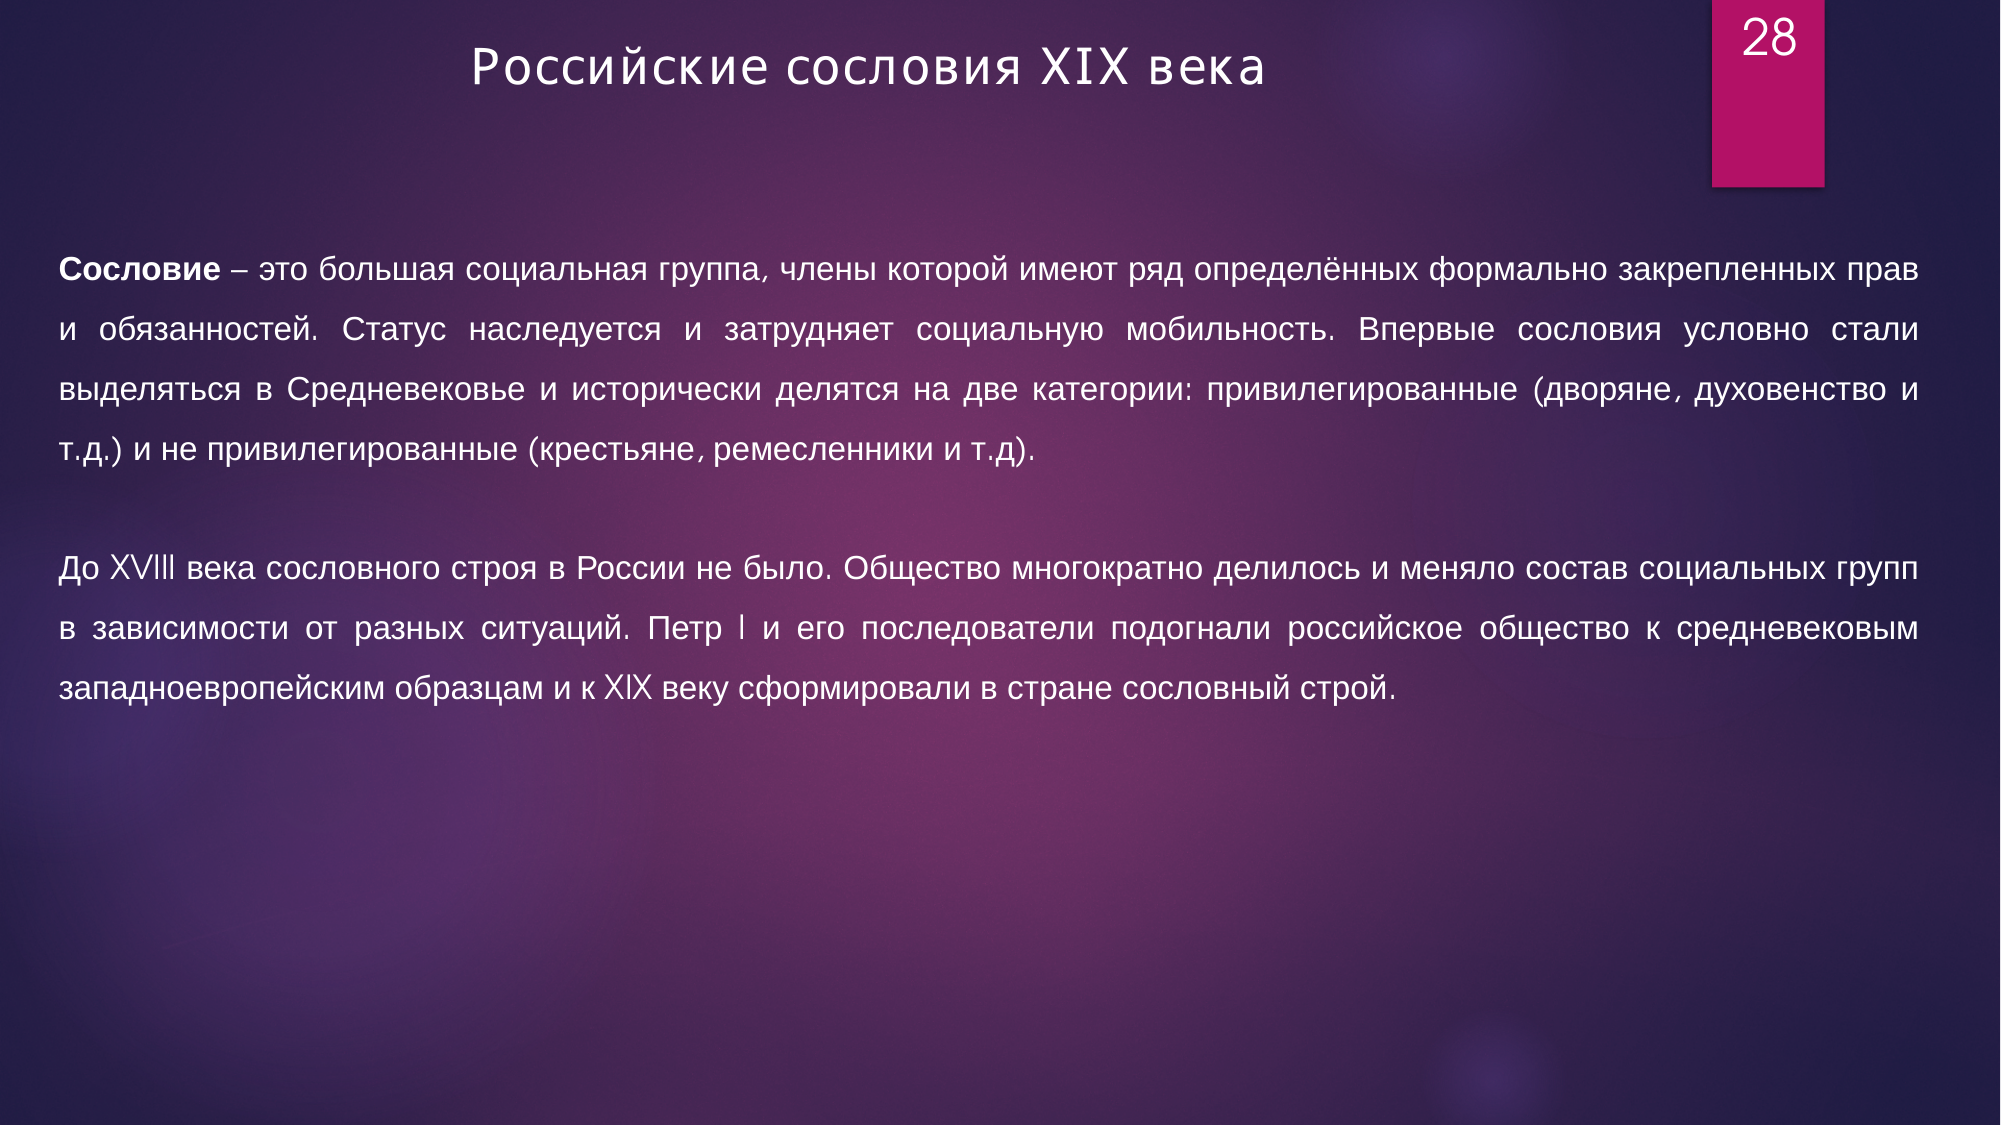

28
Российские сословия XIX века
Сословие – это большая социальная группа, члены которой имеют ряд определённых формально закрепленных прав и обязанностей. Статус наследуется и затрудняет социальную мобильность. Впервые сословия условно стали выделяться в Средневековье и исторически делятся на две категории: привилегированные (дворяне, духовенство и т.д.) и не привилегированные (крестьяне, ремесленники и т.д).

До XVIII века сословного строя в России не было. Общество многократно делилось и меняло состав социальных групп в зависимости от разных ситуаций. Петр I и его последователи подогнали российское общество к средневековым западноевропейским образцам и к XIX веку сформировали в стране сословный строй.